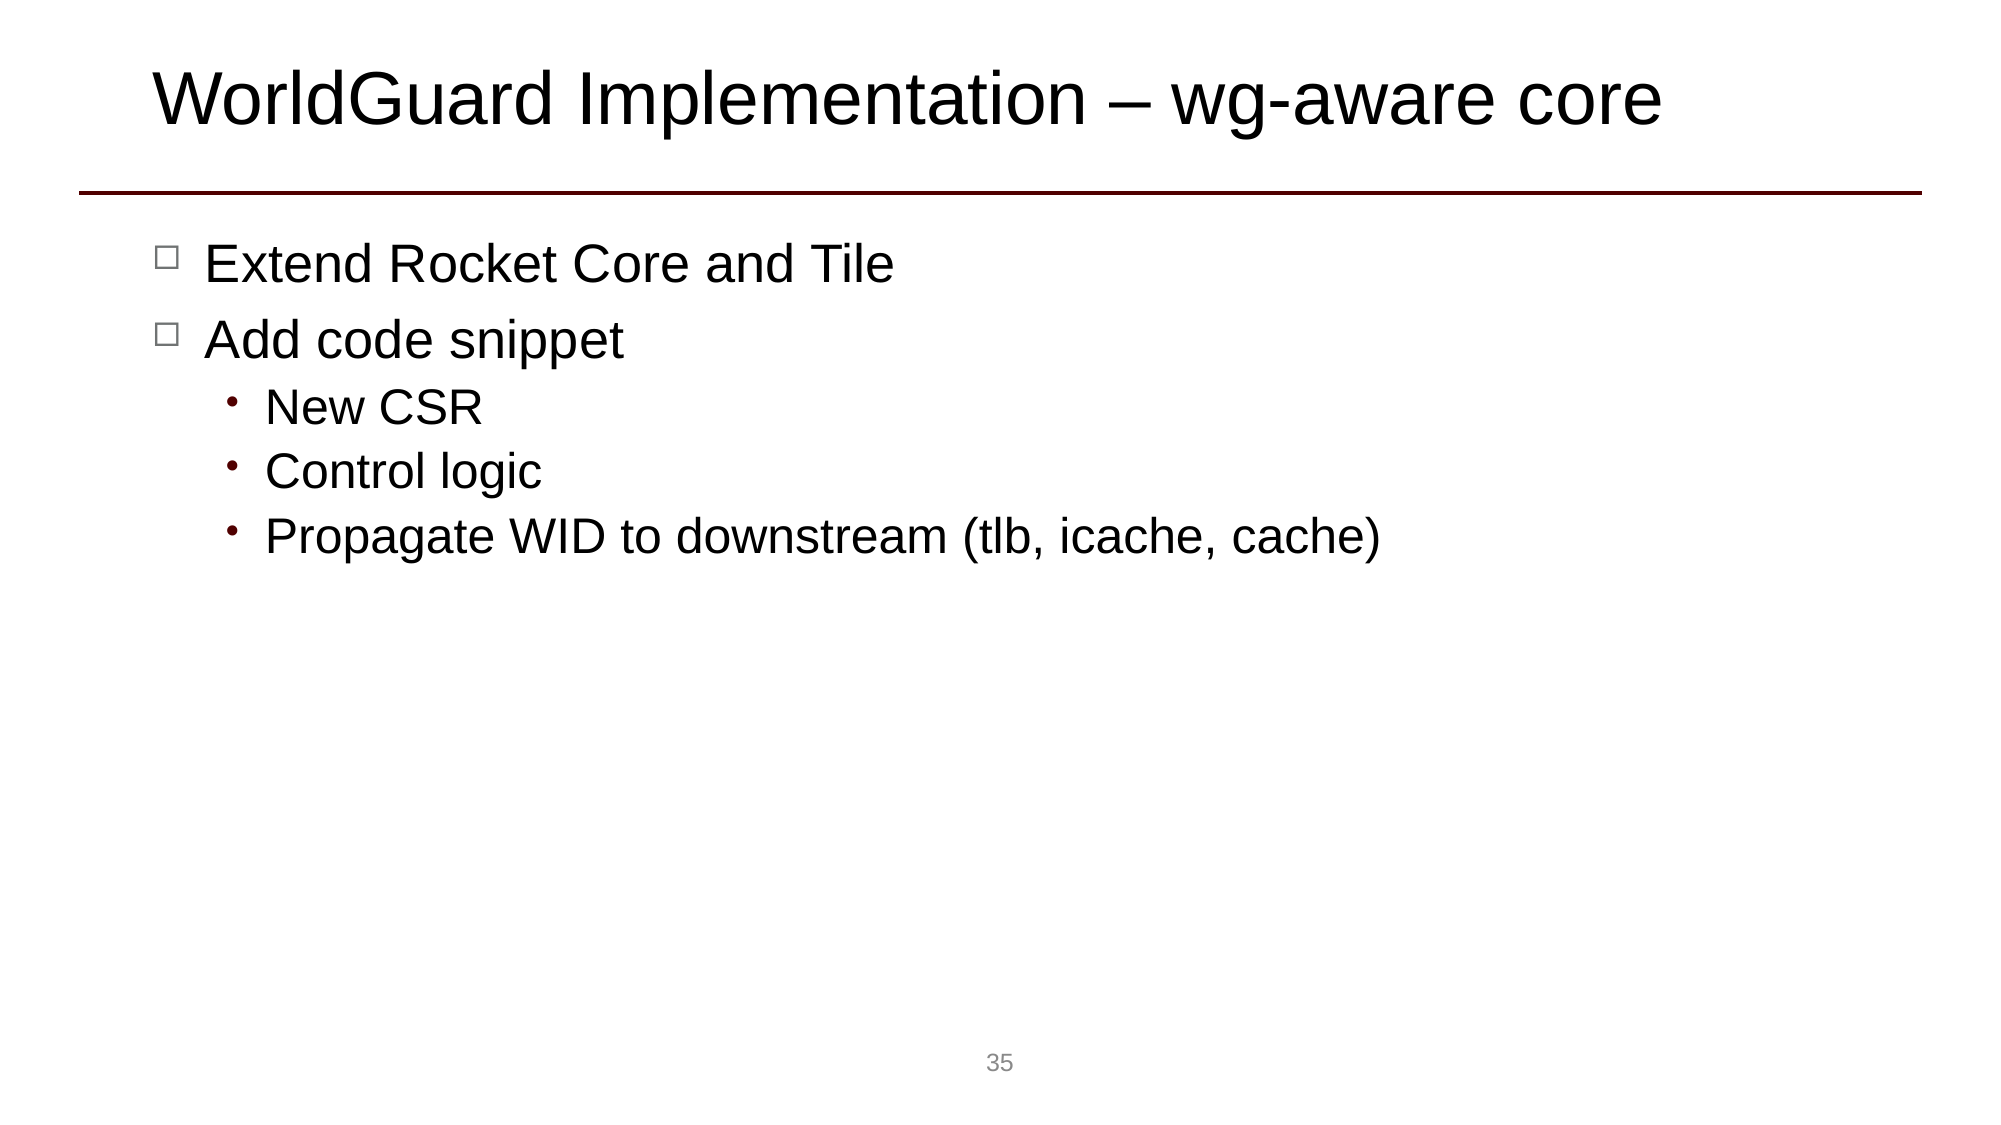

# WorldGuard Implementation – wg-aware core
Extend Rocket Core and Tile
Add code snippet
New CSR
Control logic
Propagate WID to downstream (tlb, icache, cache)

35